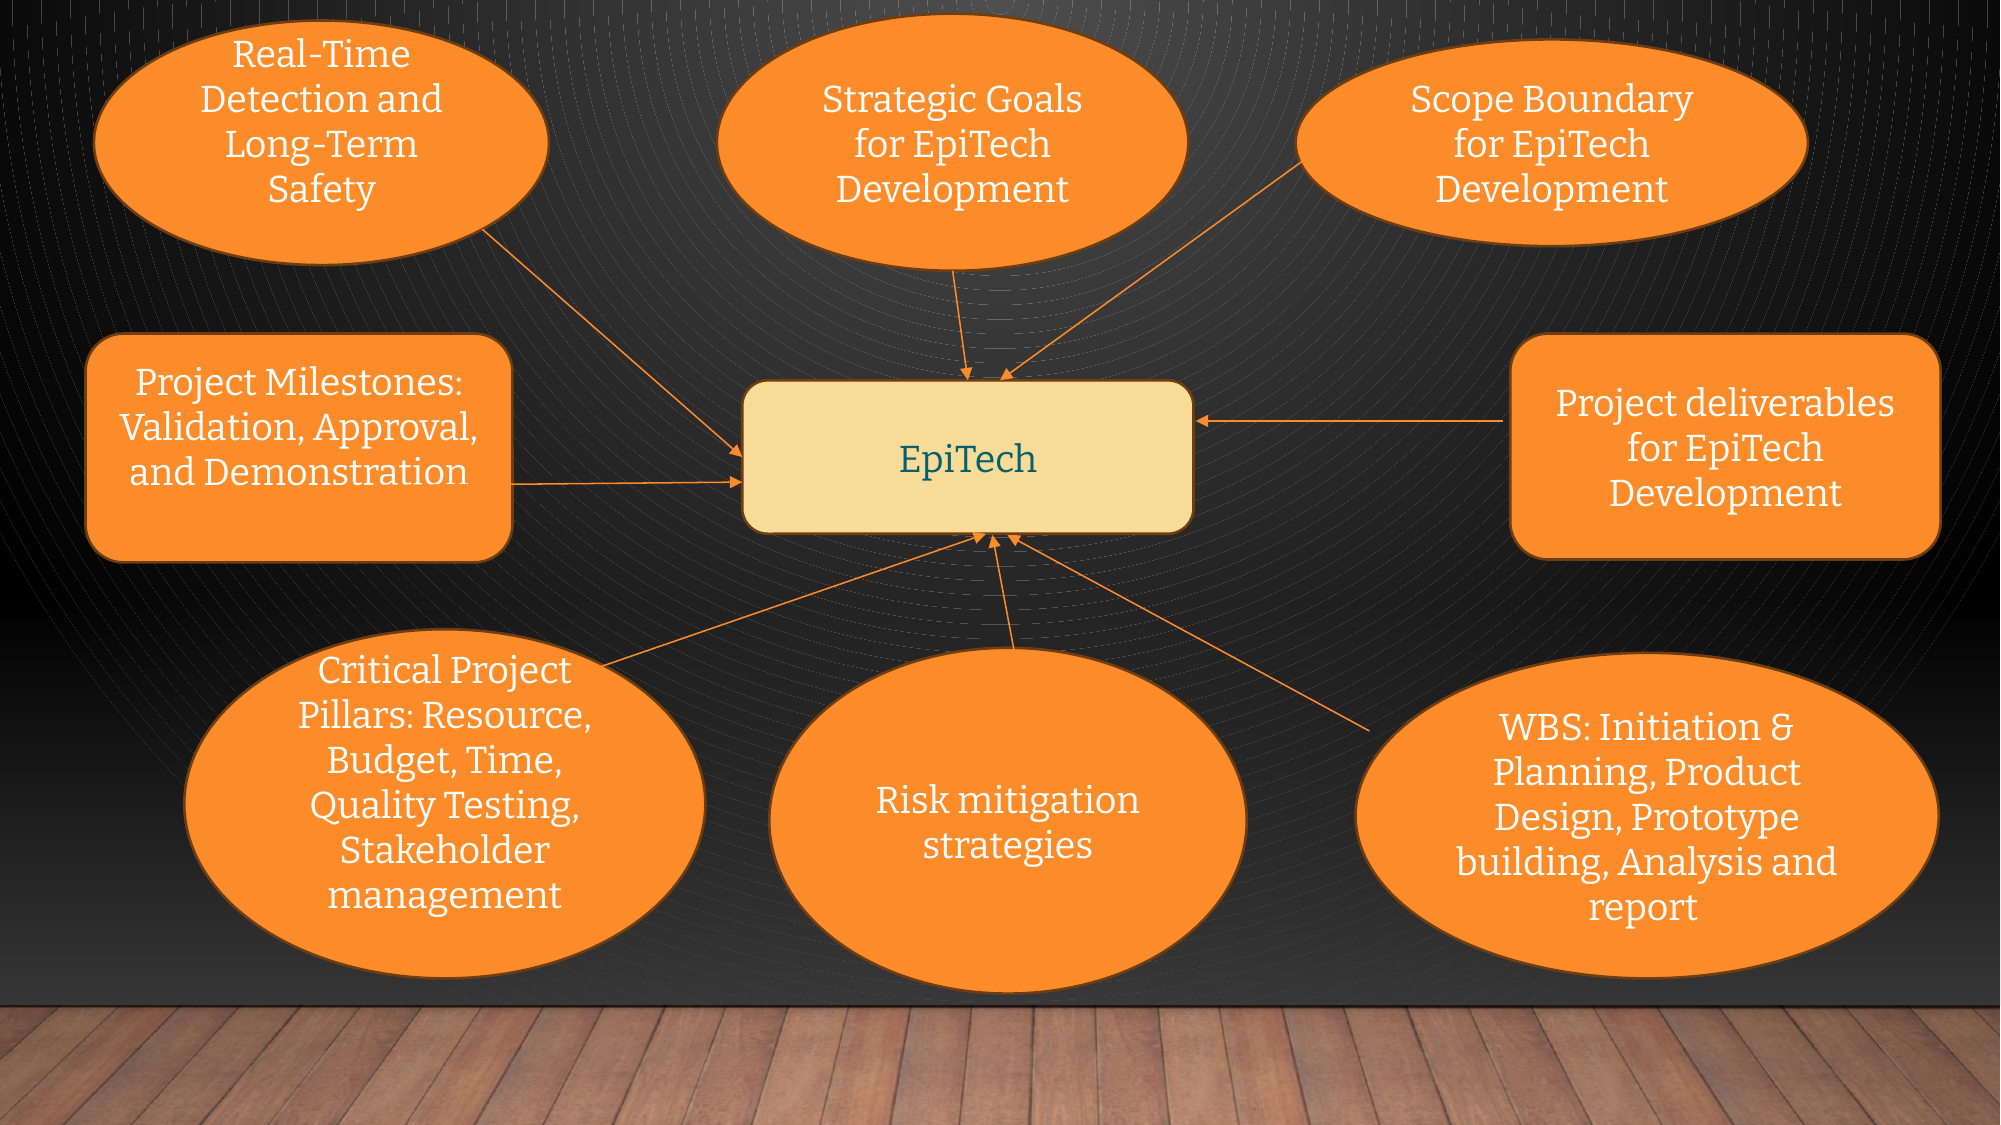

Strategic Goals for EpiTech Development
Real-Time Detection and Long-Term Safety

Scope Boundary for EpiTech Development
Project Milestones: Validation, Approval, and Demonstration

Project deliverables for EpiTech Development
EpiTech
Critical Project Pillars: Resource, Budget, Time, Quality Testing, Stakeholder management

Risk mitigation strategies
WBS: Initiation & Planning, Product Design, Prototype building, Analysis and report